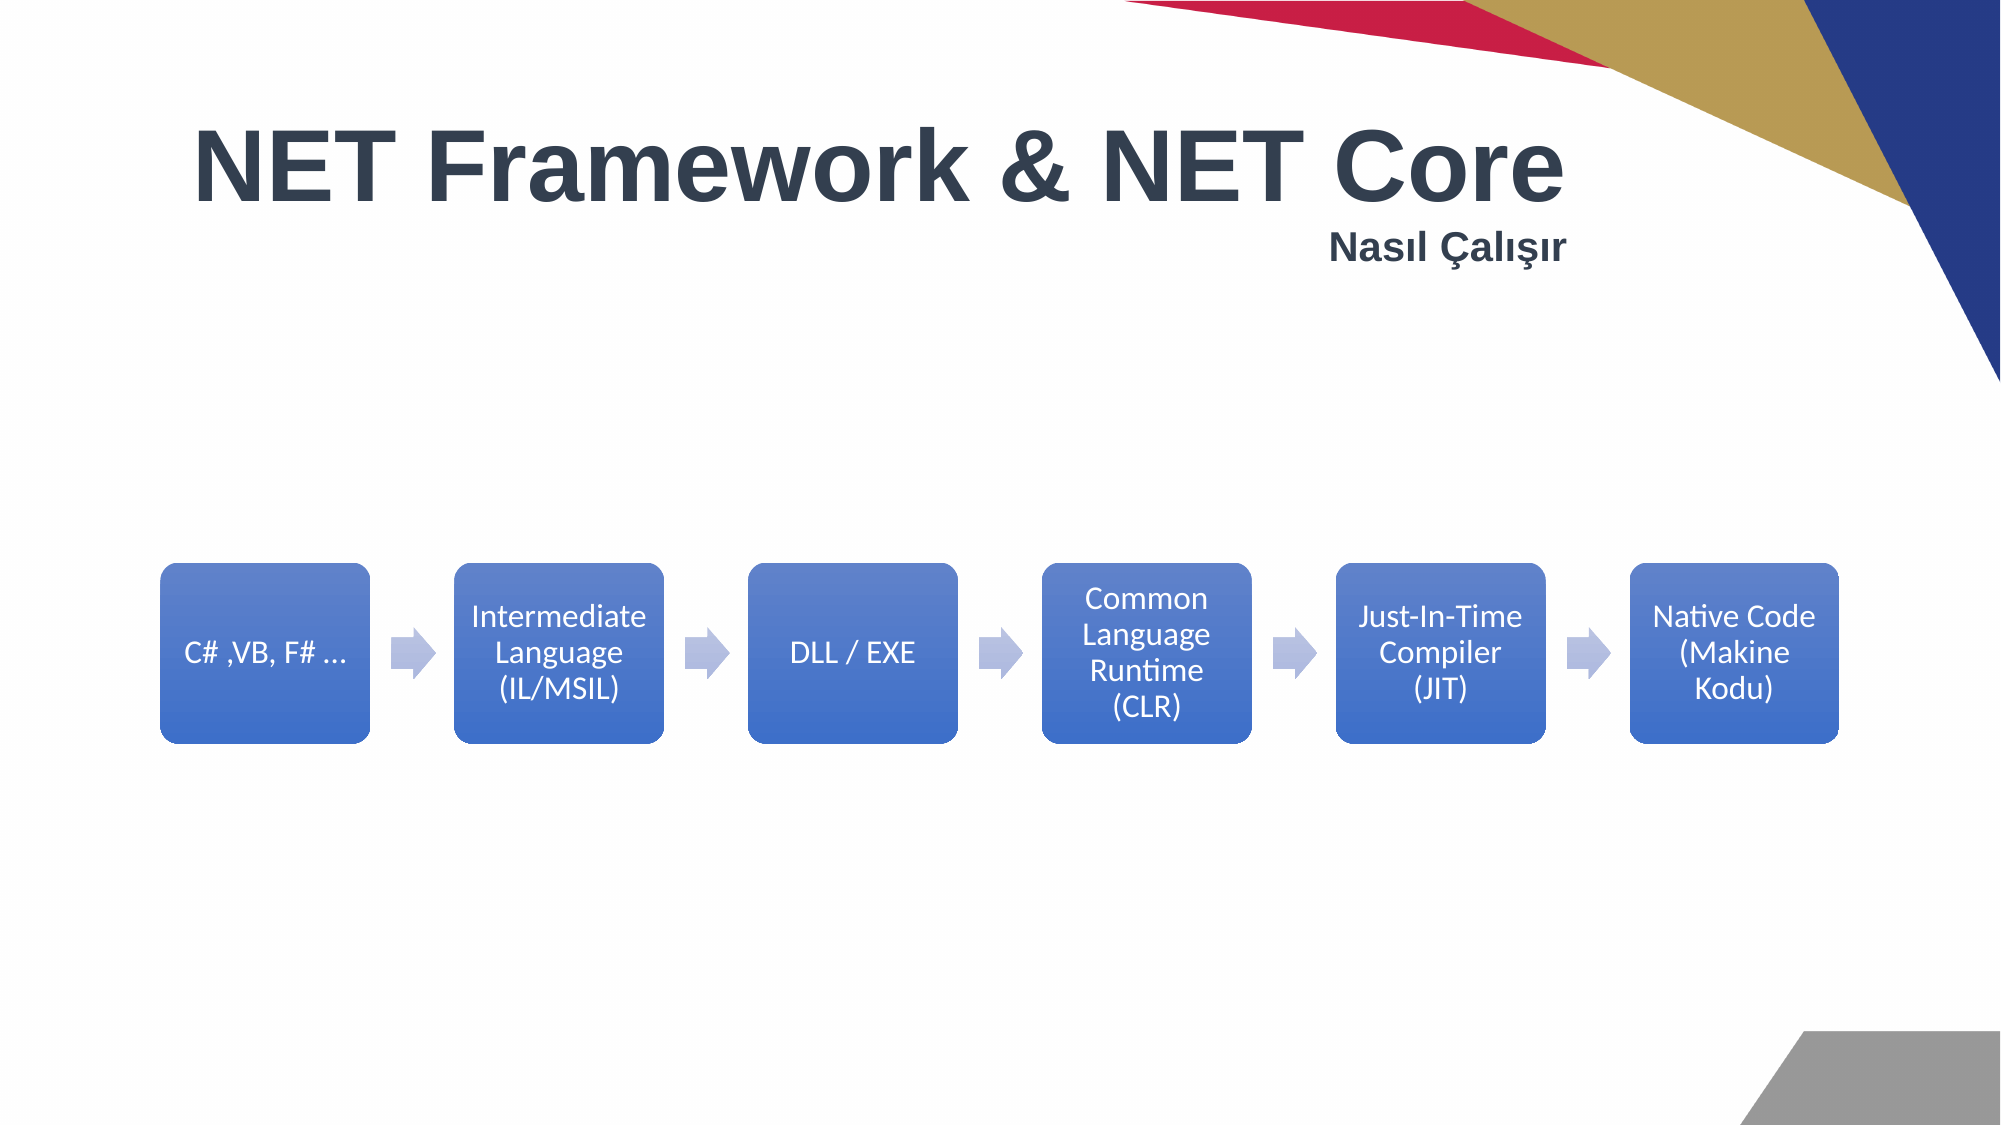

# NET Framework & NET Core
Nasıl Çalışır
C# ,VB, F# …
Intermediate Language (IL/MSIL)
DLL / EXE
Common Language Runtime (CLR)
Just-In-Time Compiler (JIT)
Native Code (Makine Kodu)